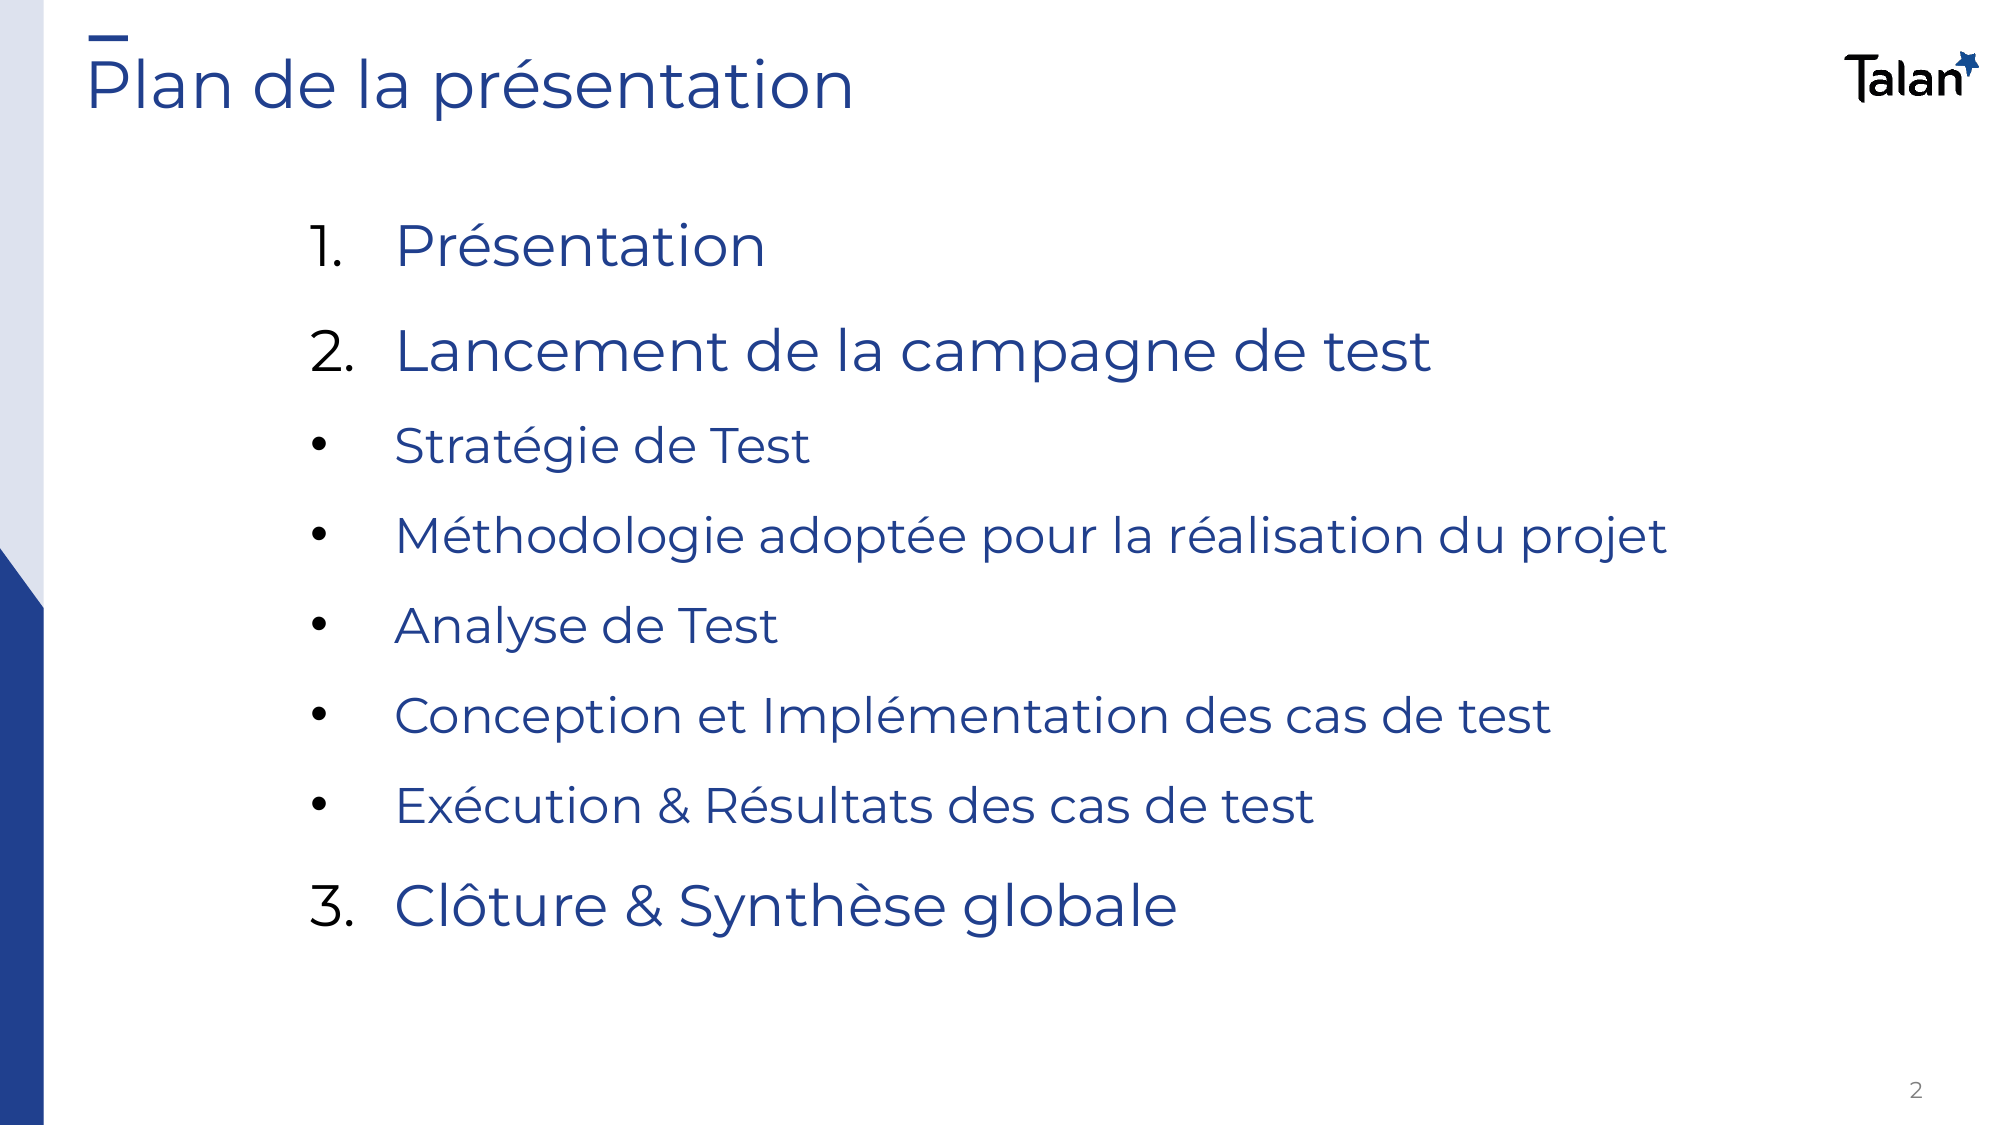

# Plan de la présentation
Présentation
Lancement de la campagne de test
Stratégie de Test
Méthodologie adoptée pour la réalisation du projet
Analyse de Test
Conception et Implémentation des cas de test
Exécution & Résultats des cas de test
Clôture & Synthèse globale